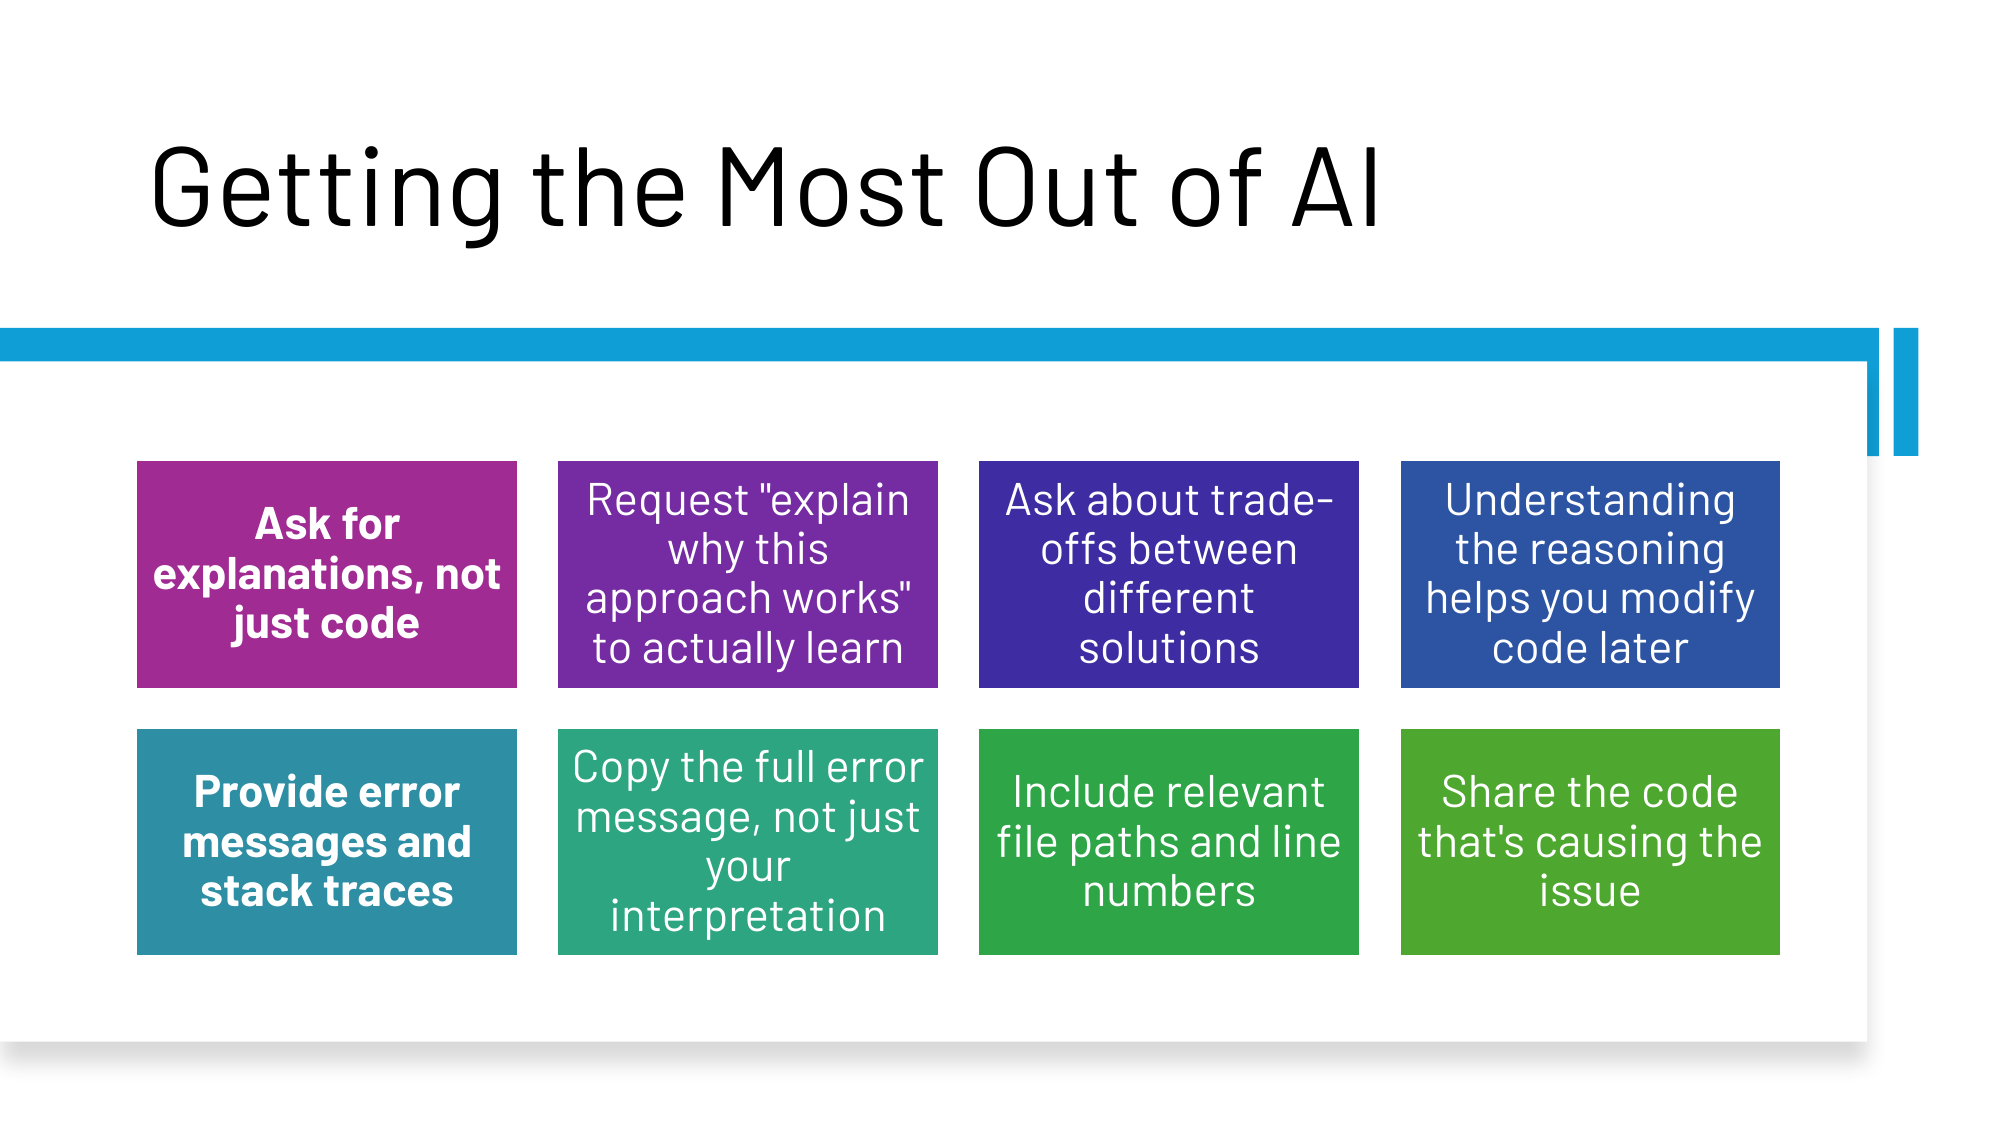

# Getting the Most Out of AI

Ask for explanations, not just code
Request "explain why this approach works" to actually learn
Ask about trade-offs between different solutions
Understanding the reasoning helps you modify code later
Provide error messages and stack traces
Copy the full error message, not just your interpretation
Include relevant file paths and line numbers
Share the code that's causing the issue